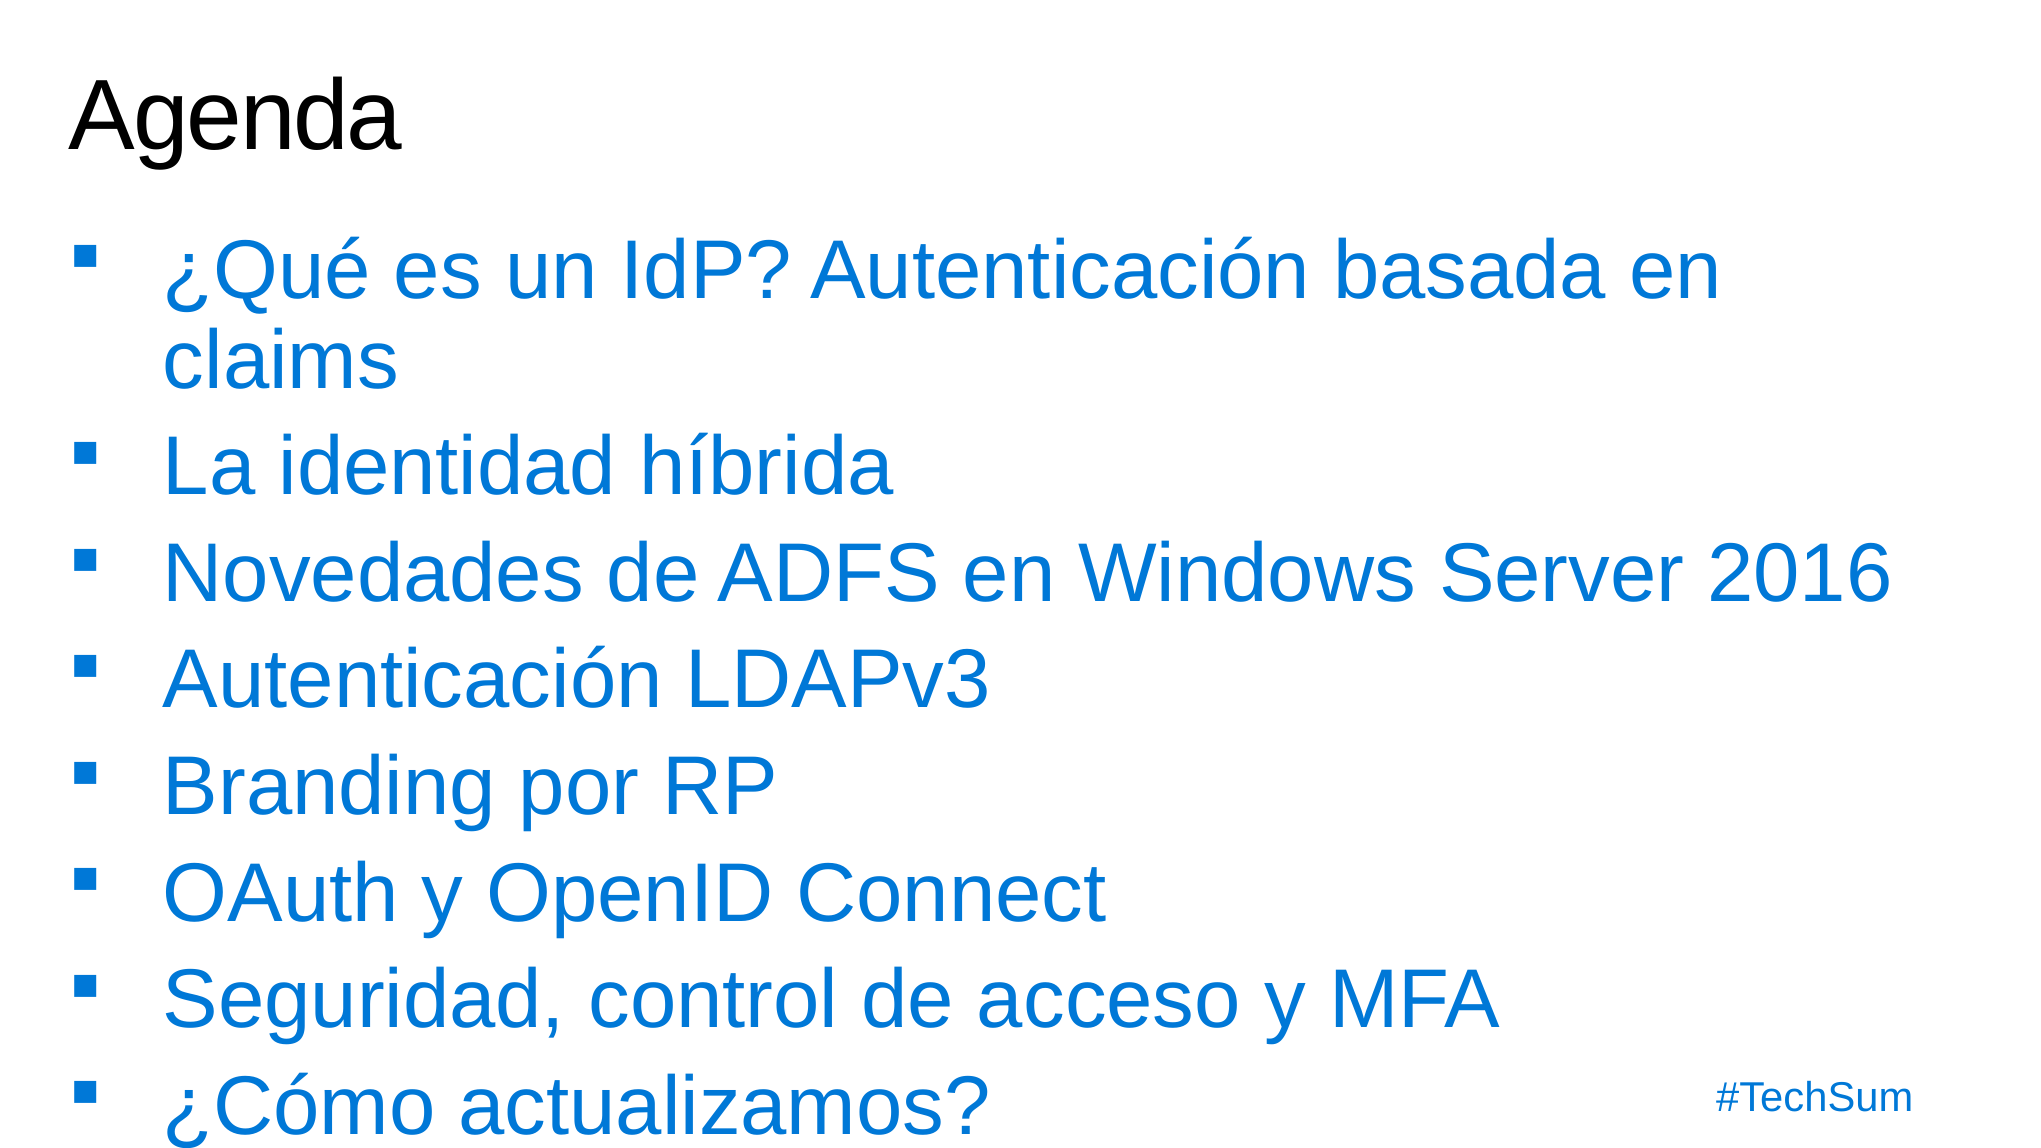

# Agenda
¿Qué es un IdP? Autenticación basada en claims
La identidad híbrida
Novedades de ADFS en Windows Server 2016
Autenticación LDAPv3
Branding por RP
OAuth y OpenID Connect
Seguridad, control de acceso y MFA
¿Cómo actualizamos?